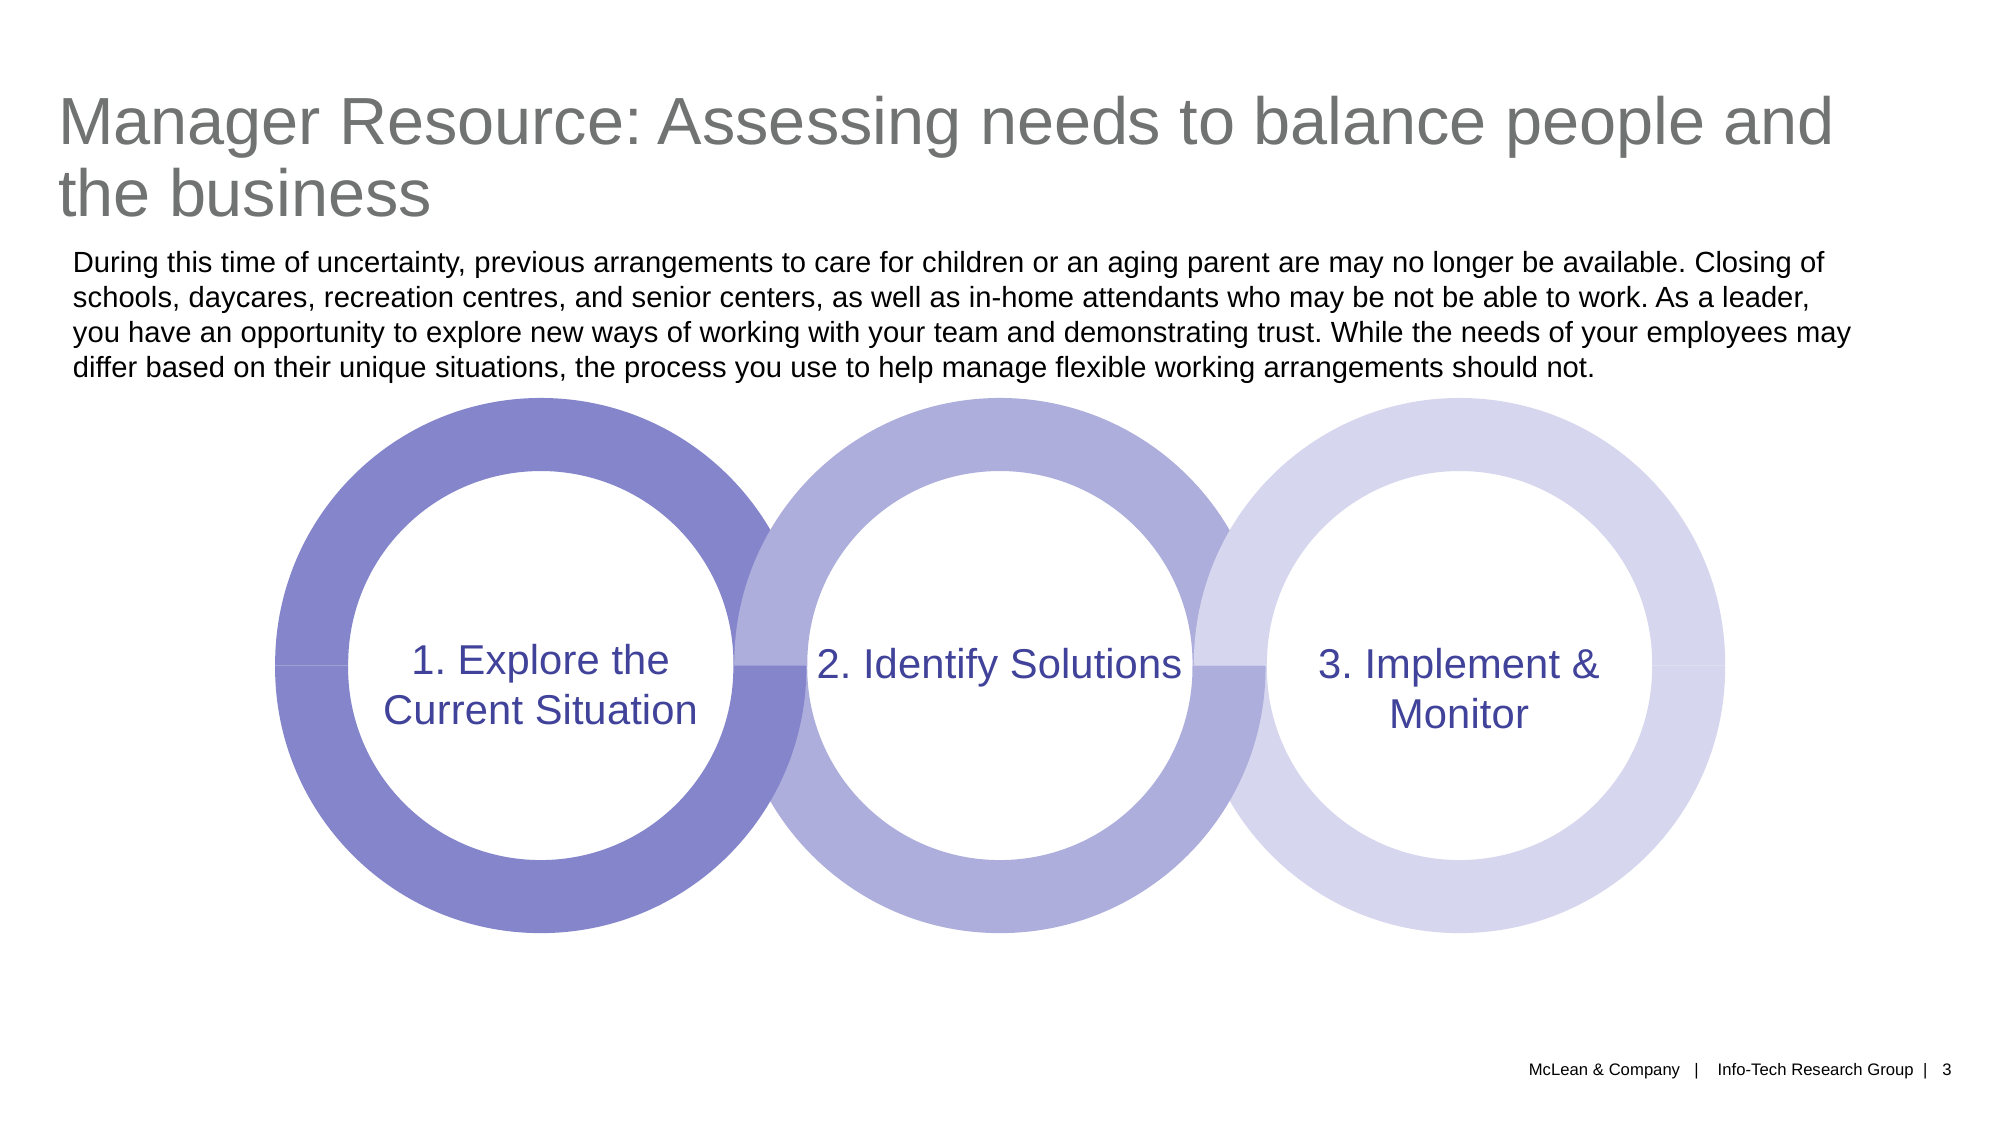

# Manager Resource: Assessing needs to balance people and the business
During this time of uncertainty, previous arrangements to care for children or an aging parent are may no longer be available. Closing of schools, daycares, recreation centres, and senior centers, as well as in-home attendants who may be not be able to work. As a leader, you have an opportunity to explore new ways of working with your team and demonstrating trust. While the needs of your employees may differ based on their unique situations, the process you use to help manage flexible working arrangements should not.

1. Explore the Current Situation
2. Identify Solutions
3. Implement & Monitor